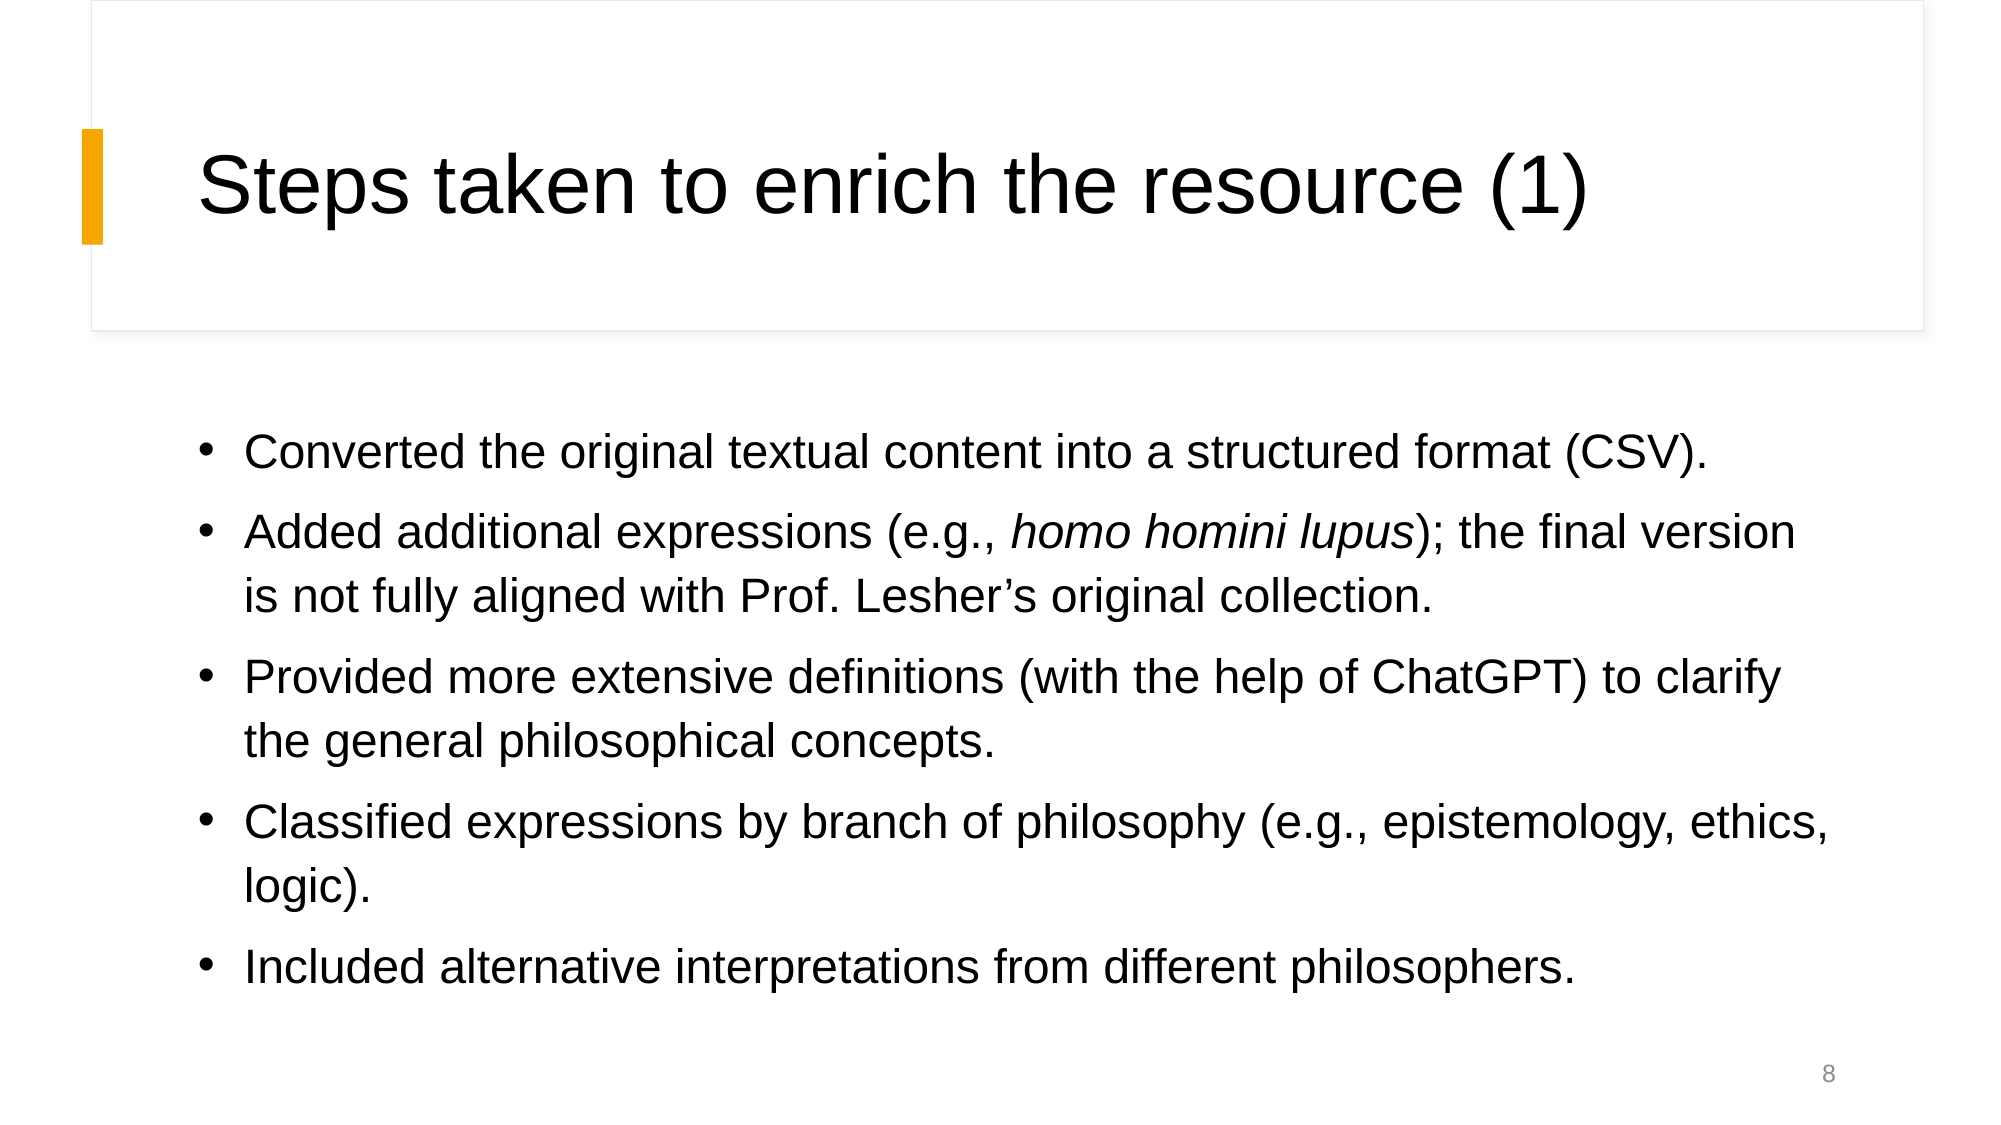

# Steps taken to enrich the resource (1)
Converted the original textual content into a structured format (CSV).
Added additional expressions (e.g., homo homini lupus); the final version is not fully aligned with Prof. Lesher’s original collection.
Provided more extensive definitions (with the help of ChatGPT) to clarify the general philosophical concepts.
Classified expressions by branch of philosophy (e.g., epistemology, ethics, logic).
Included alternative interpretations from different philosophers.
8